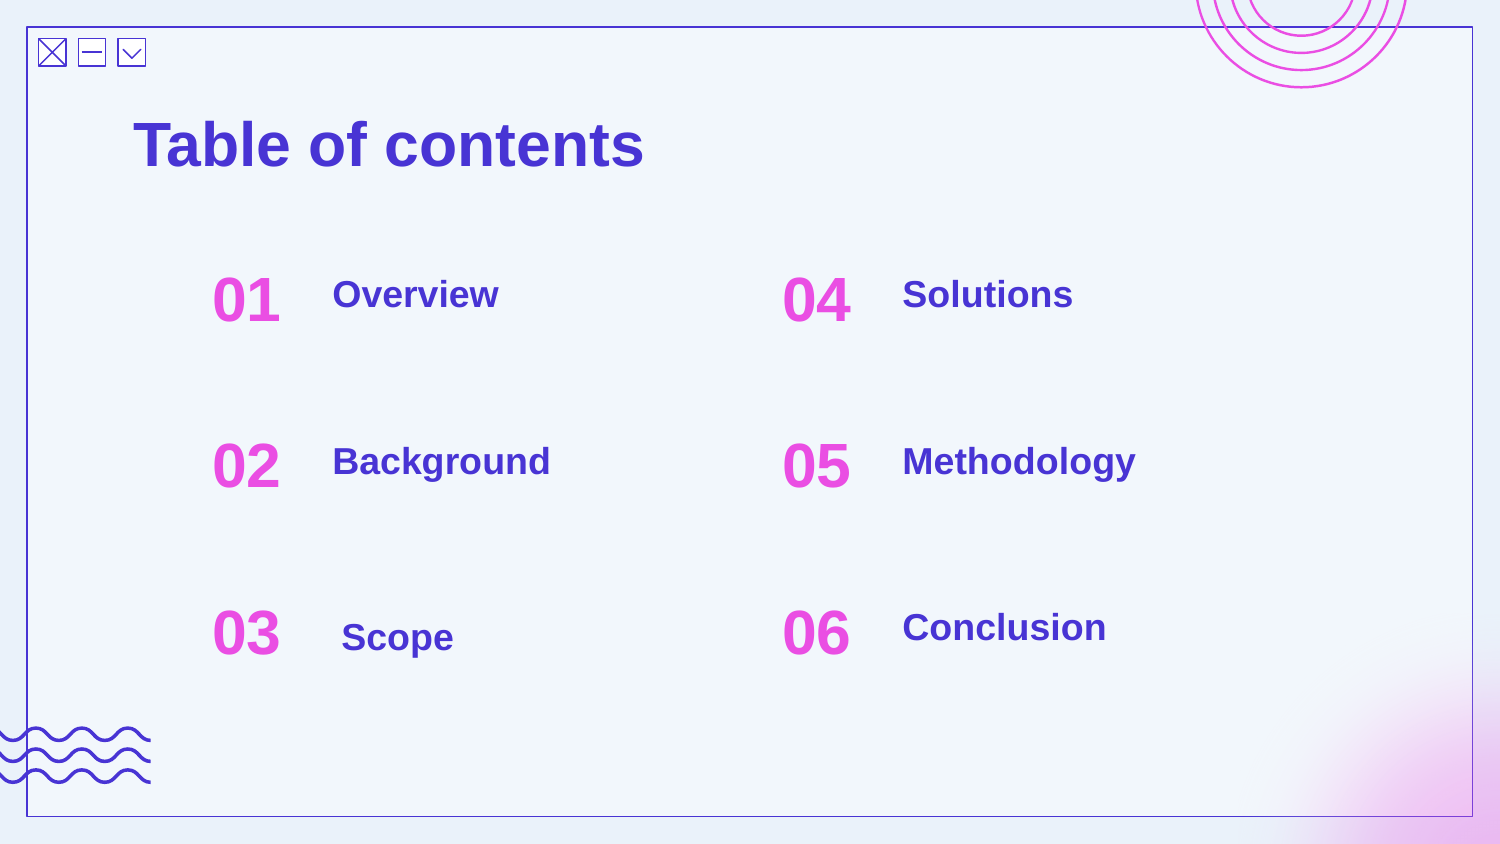

# Table of contents
Overview
04
Solutions
01
02
Background
05
Methodology
03
06
Conclusion
Scope